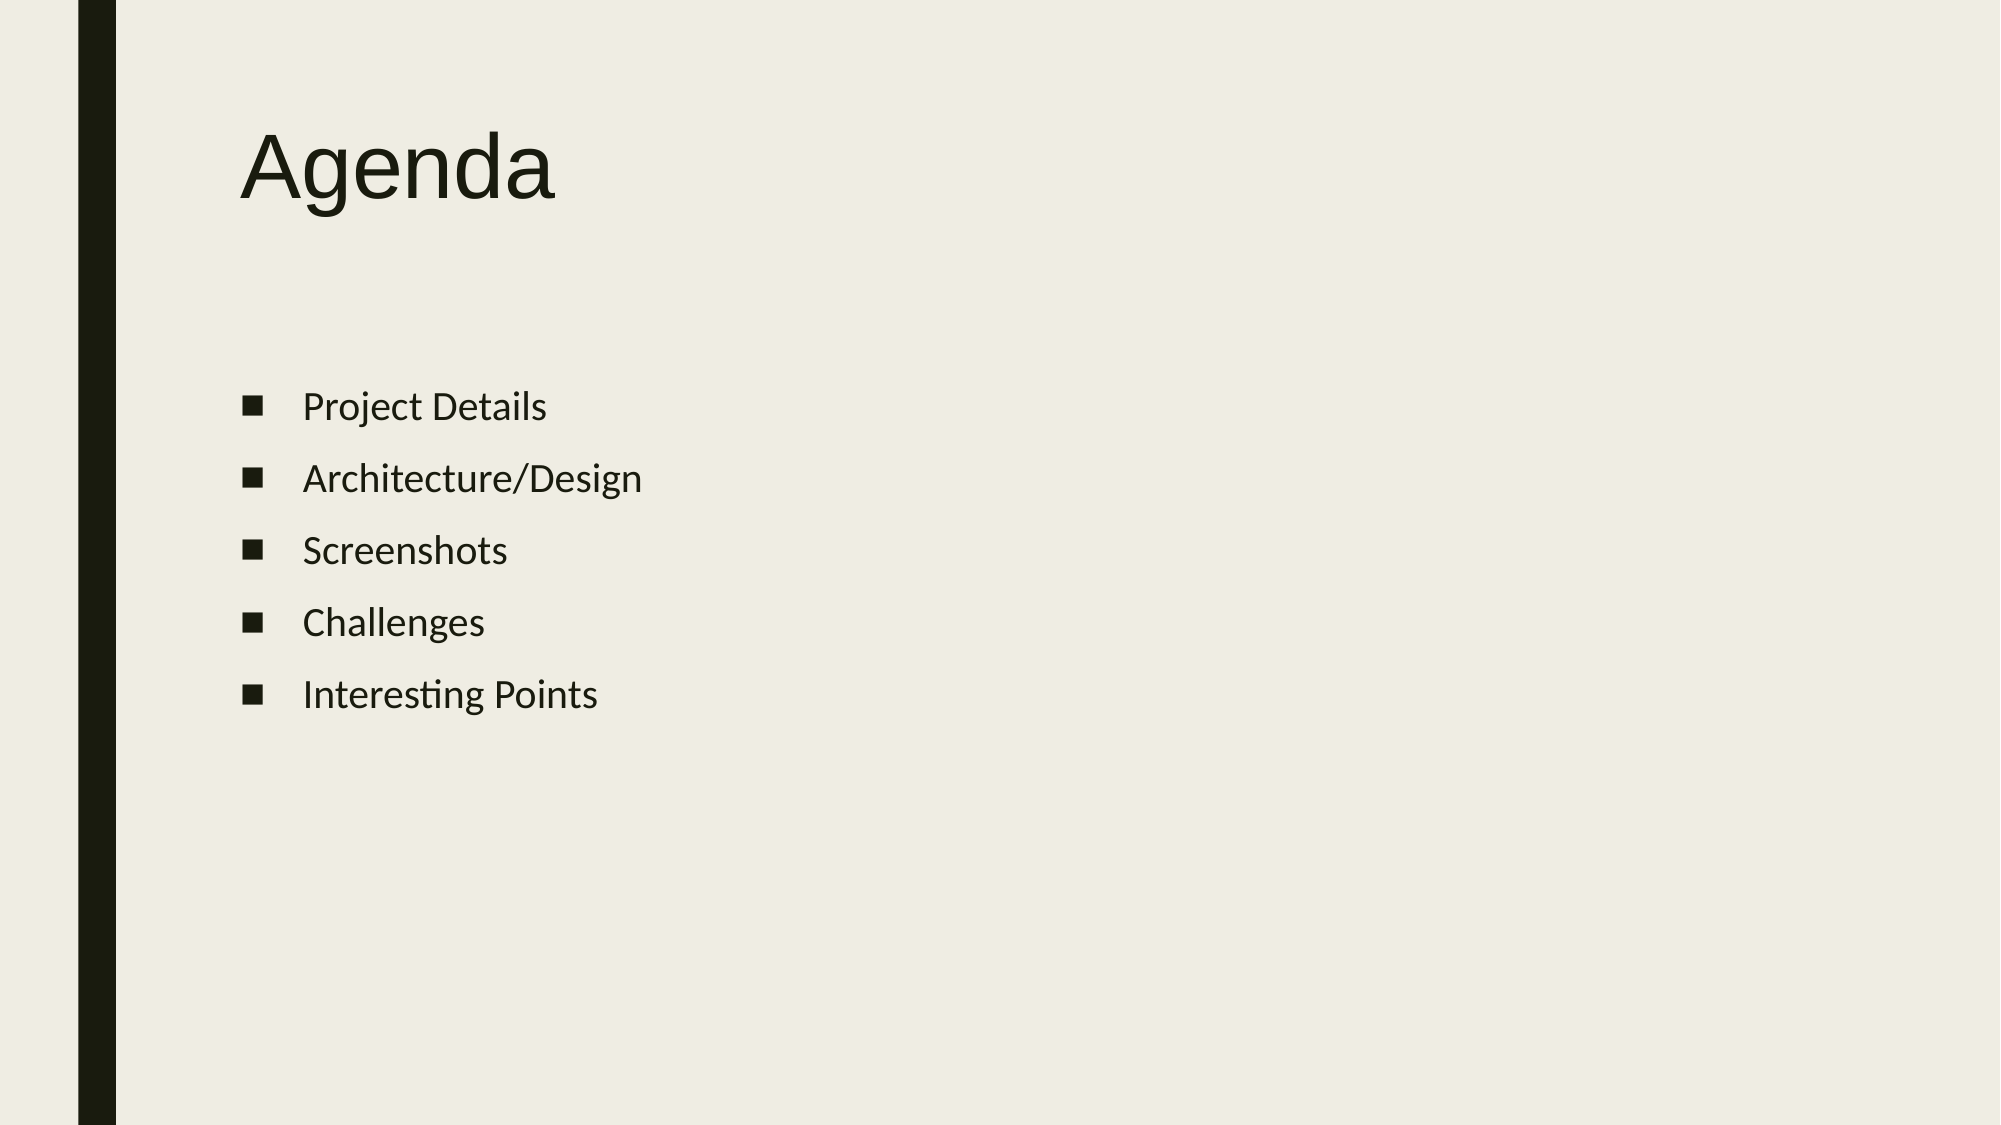

# Agenda
Project Details
Architecture/Design
Screenshots
Challenges
Interesting Points